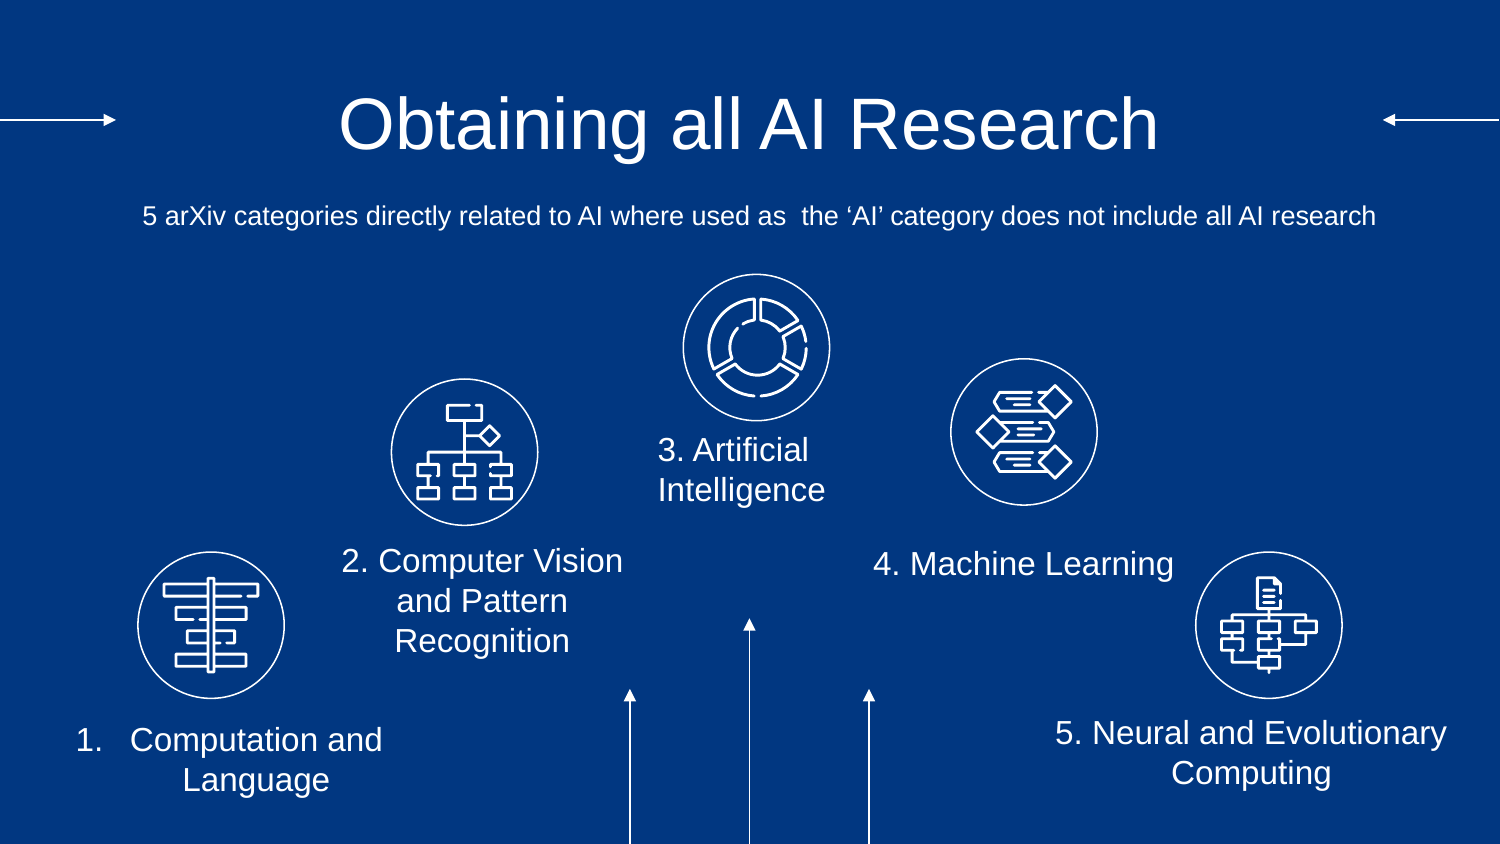

# Obtaining all AI Research
5 arXiv categories directly related to AI where used as  the ‘AI’ category does not include all AI research

3. Artificial Intelligence
2. Computer Vision and Pattern Recognition
4. Machine Learning

5. Neural and Evolutionary Computing
Computation and Language
'Artificial Intelligence', 'Computer Vision and Pattern Recognition', 'Machine Learning',
                 'Neural and Evolutionary Computing', 'Computation and Language'